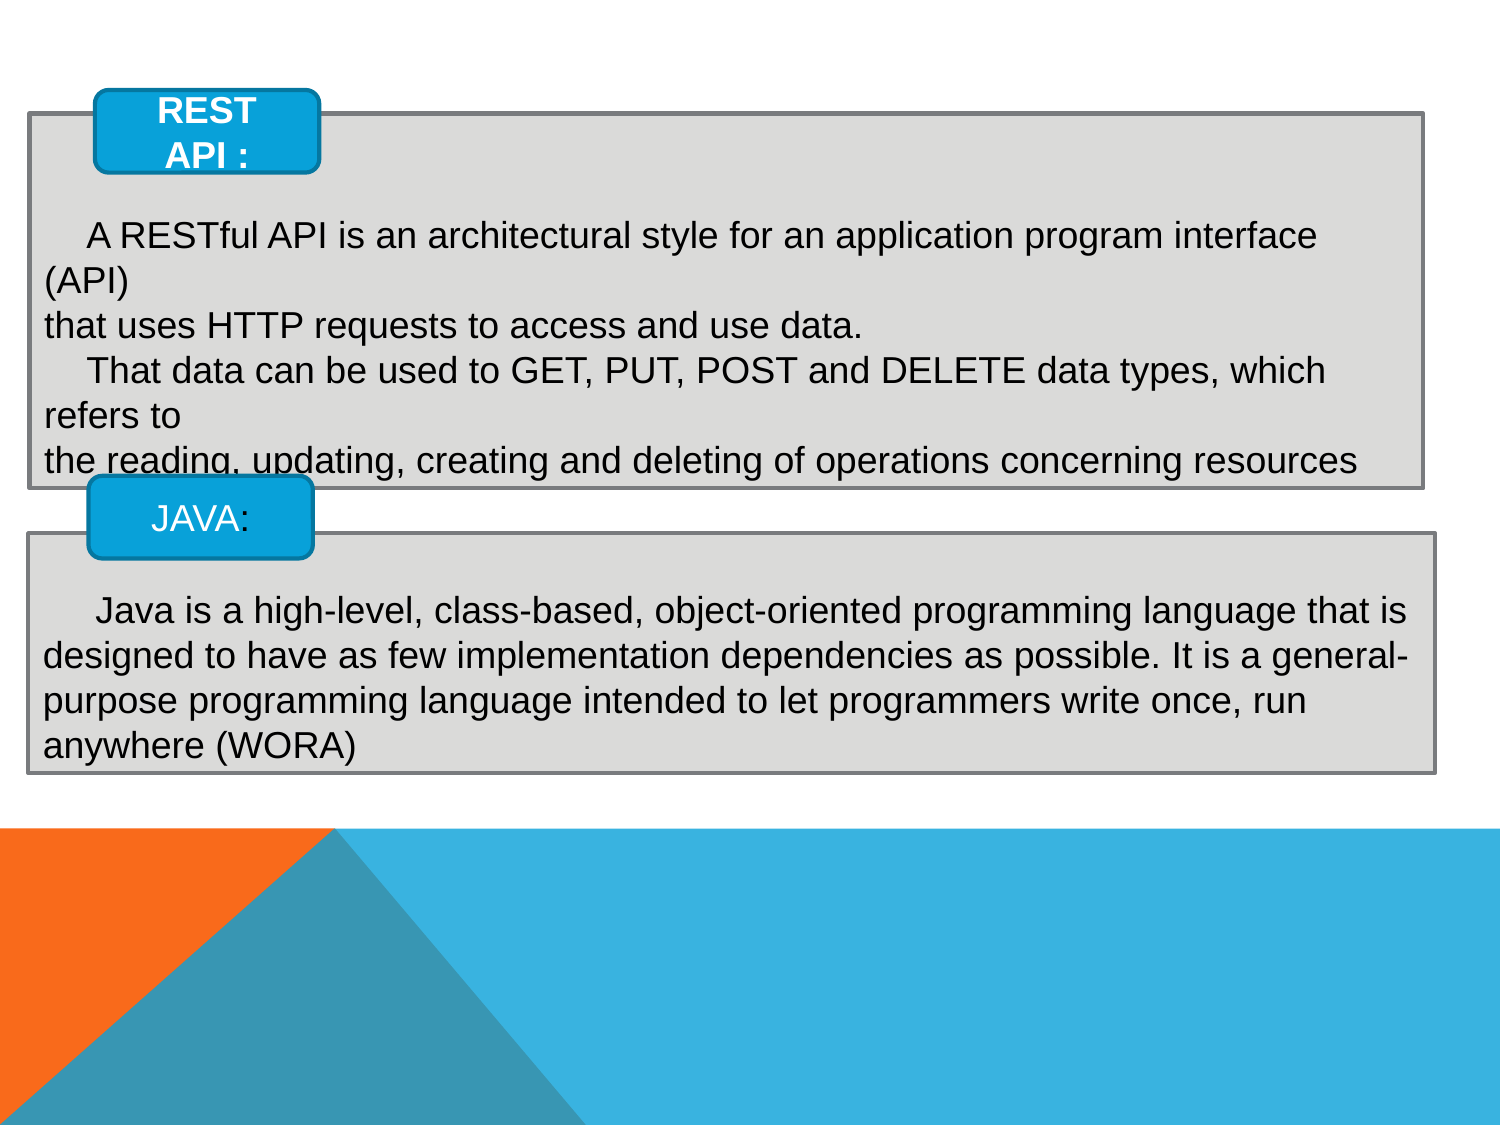

REST API :

    A RESTful API is an architectural style for an application program interface (API)
that uses HTTP requests to access and use data.
    That data can be used to GET, PUT, POST and DELETE data types, which refers to
the reading, updating, creating and deleting of operations concerning resources

JAVA:

     Java is a high-level, class-based, object-oriented programming language that is designed to have as few implementation dependencies as possible. It is a general-purpose programming language intended to let programmers write once, run anywhere (WORA)